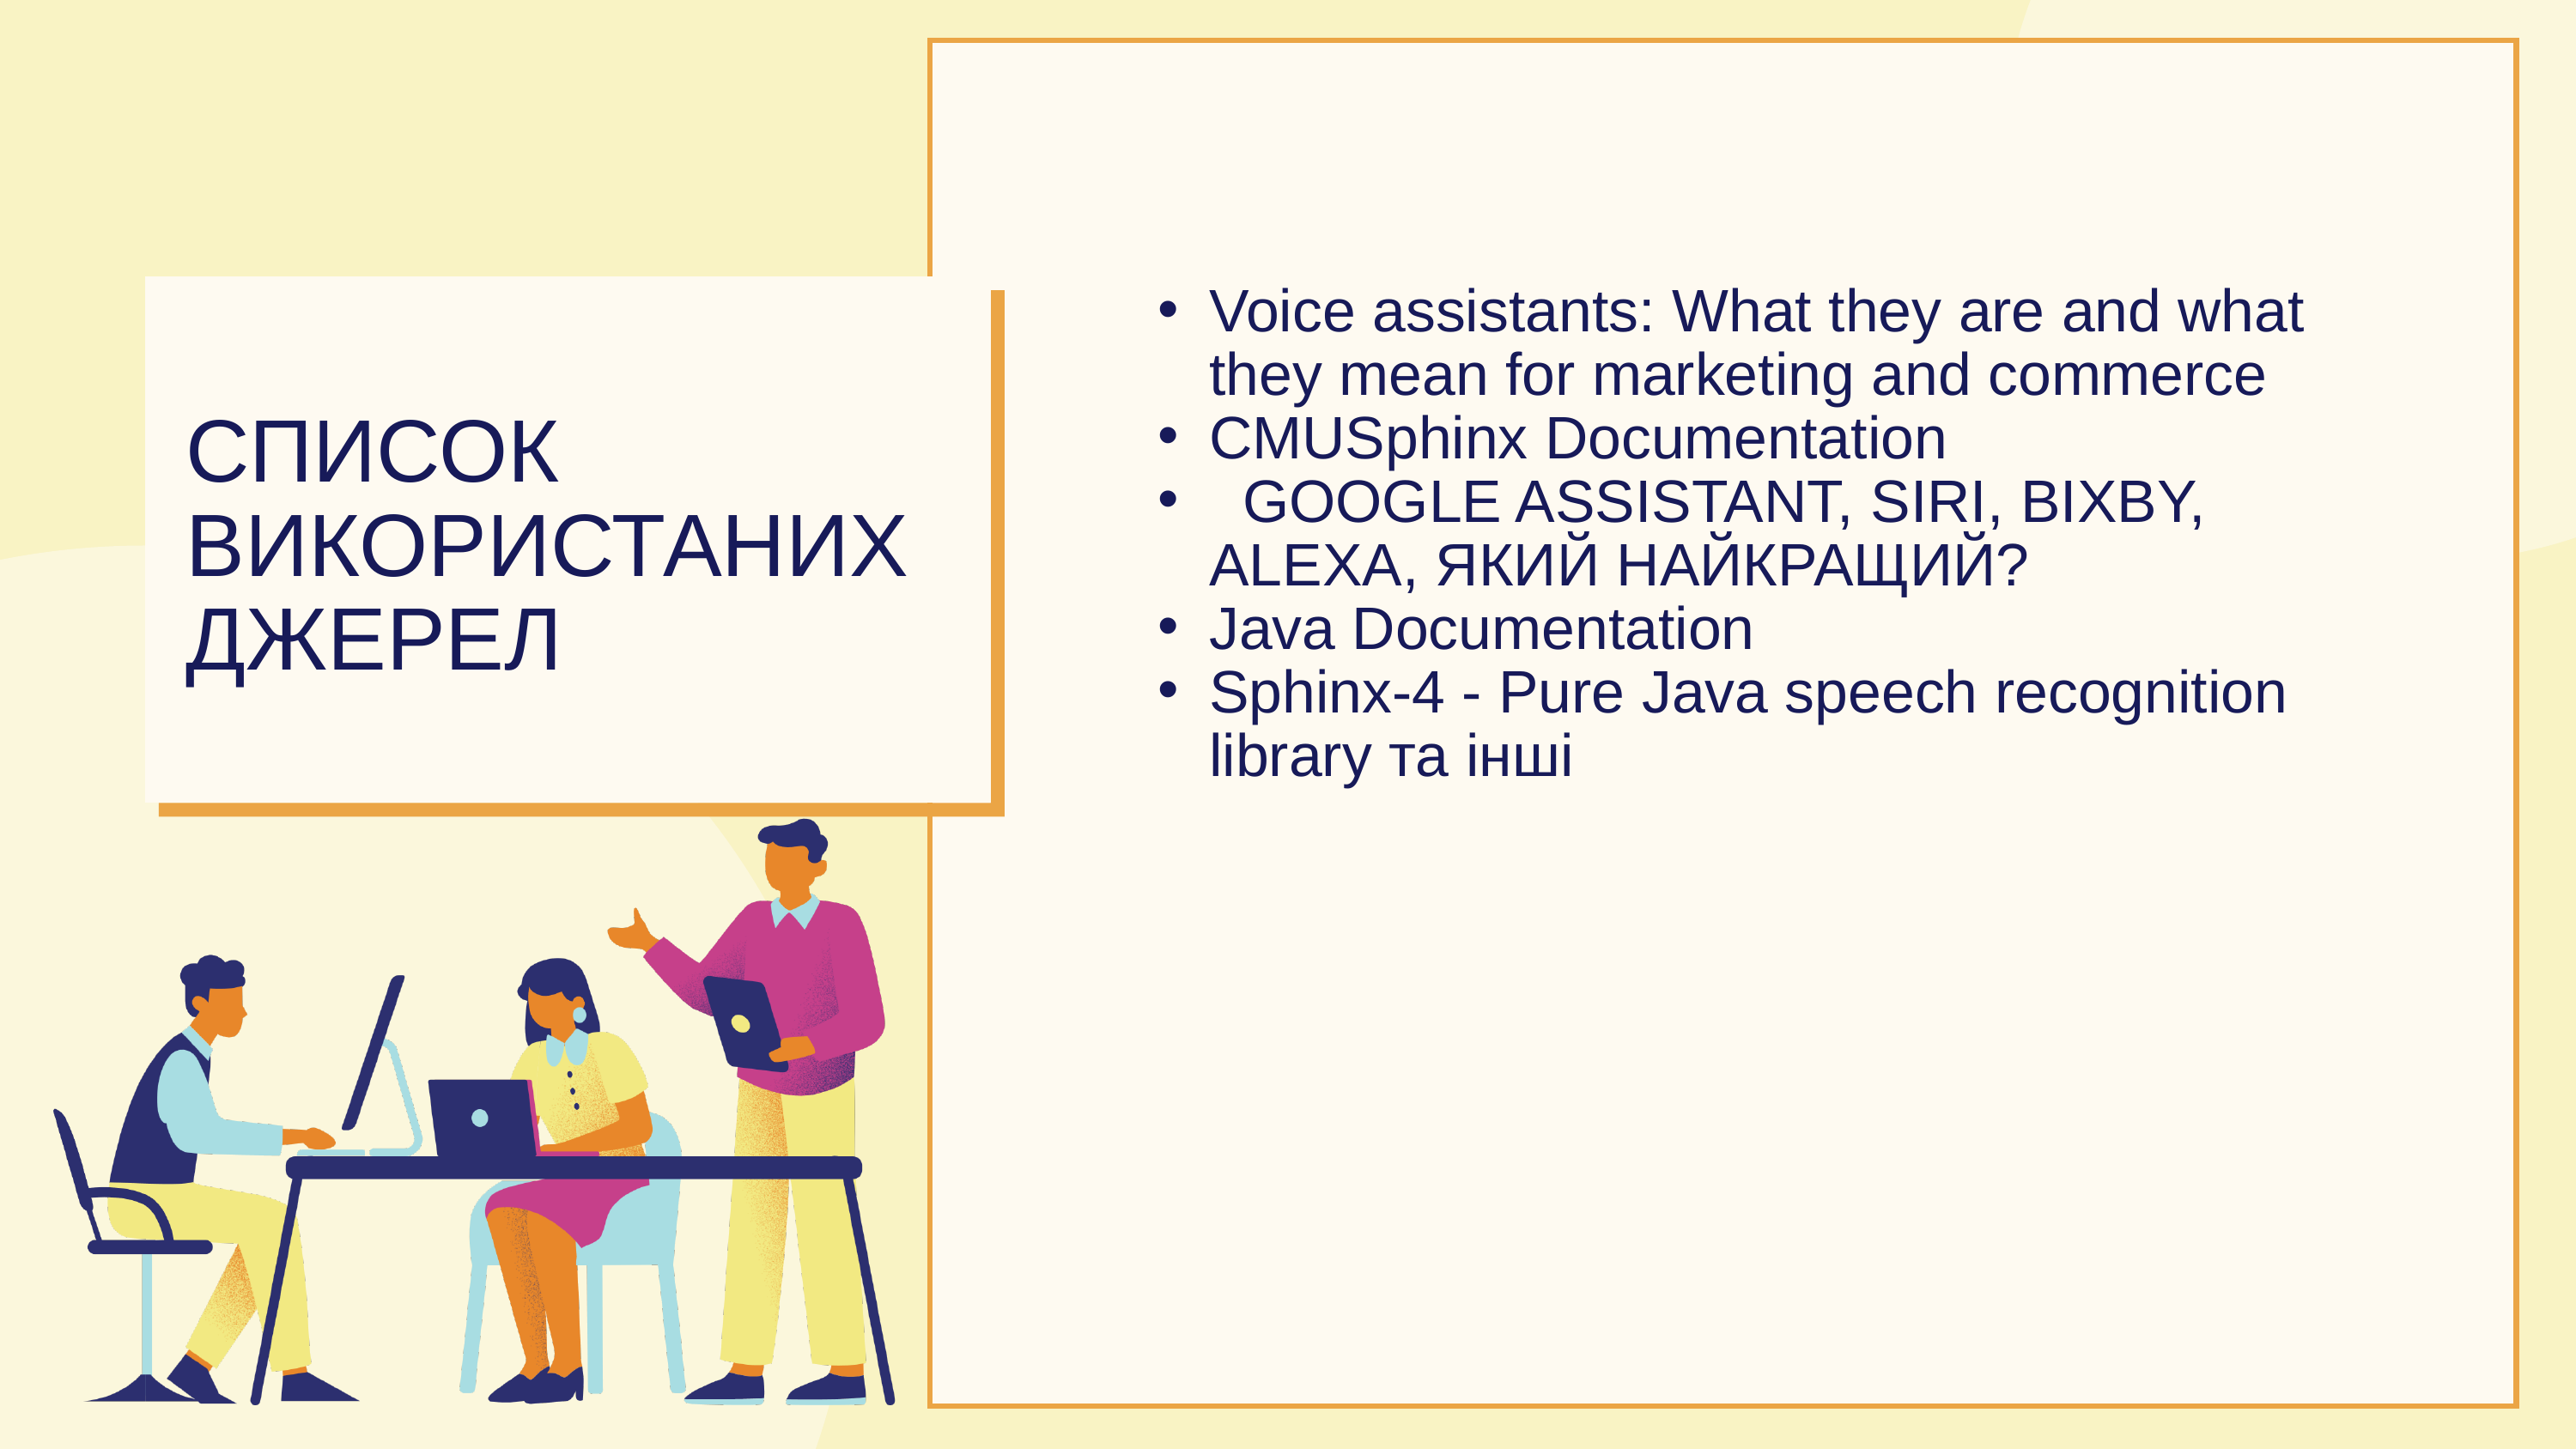

Voice assistants: What they are and what they mean for marketing and commerce
CMUSphinx Documentation
  GOOGLE ASSISTANT, SIRI, BIXBY, ALEXA, ЯКИЙ НАЙКРАЩИЙ?
Java Documentation
Sphinx-4 - Pure Java speech recognition library та інші
СПИСОК ВИКОРИСТАНИХ ДЖЕРЕЛ